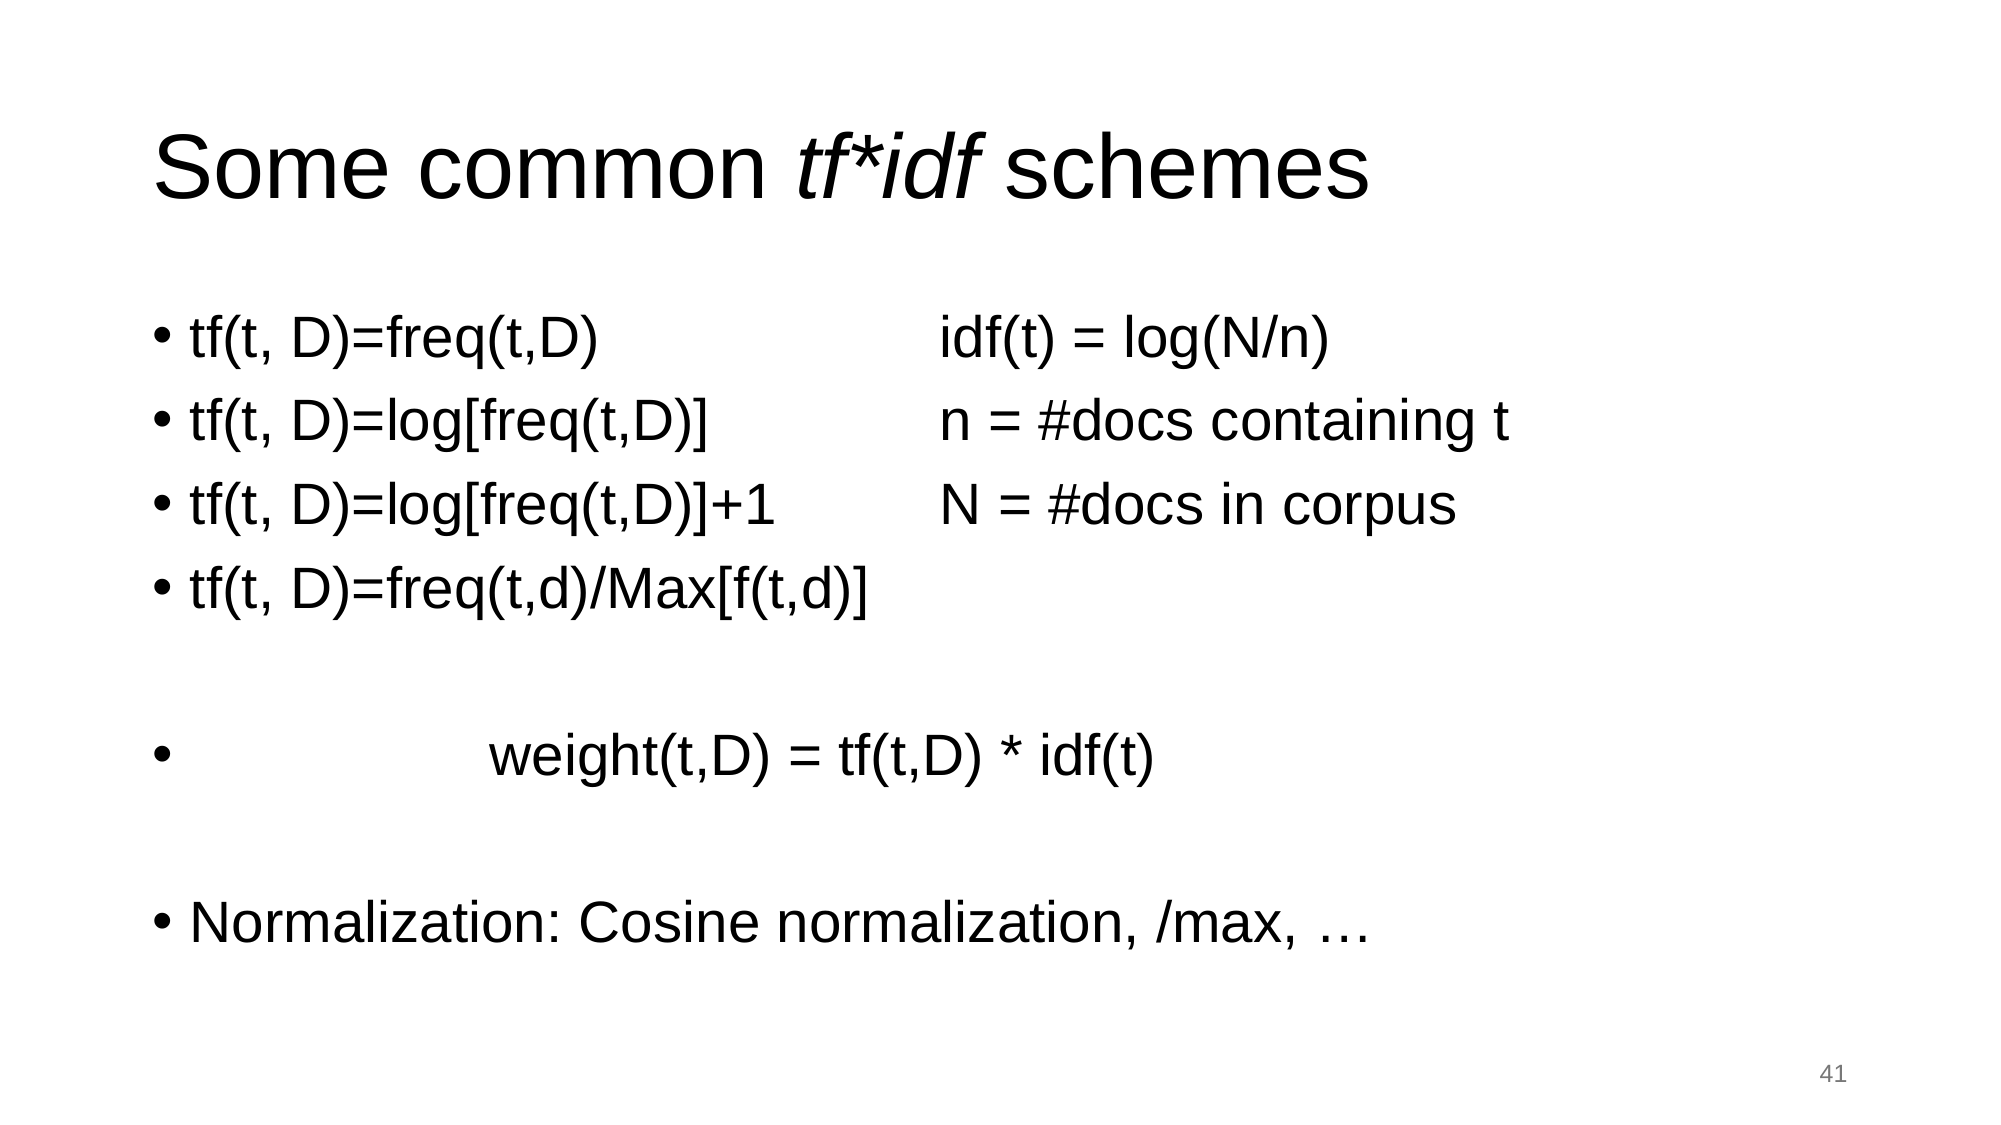

# Some common tf*idf schemes
tf(t, D)=freq(t,D)		    	idf(t) = log(N/n)
tf(t, D)=log[freq(t,D)]	    	n = #docs containing t
tf(t, D)=log[freq(t,D)]+1		N = #docs in corpus
tf(t, D)=freq(t,d)/Max[f(t,d)]

		weight(t,D) = tf(t,D) * idf(t)

Normalization: Cosine normalization, /max, …

41